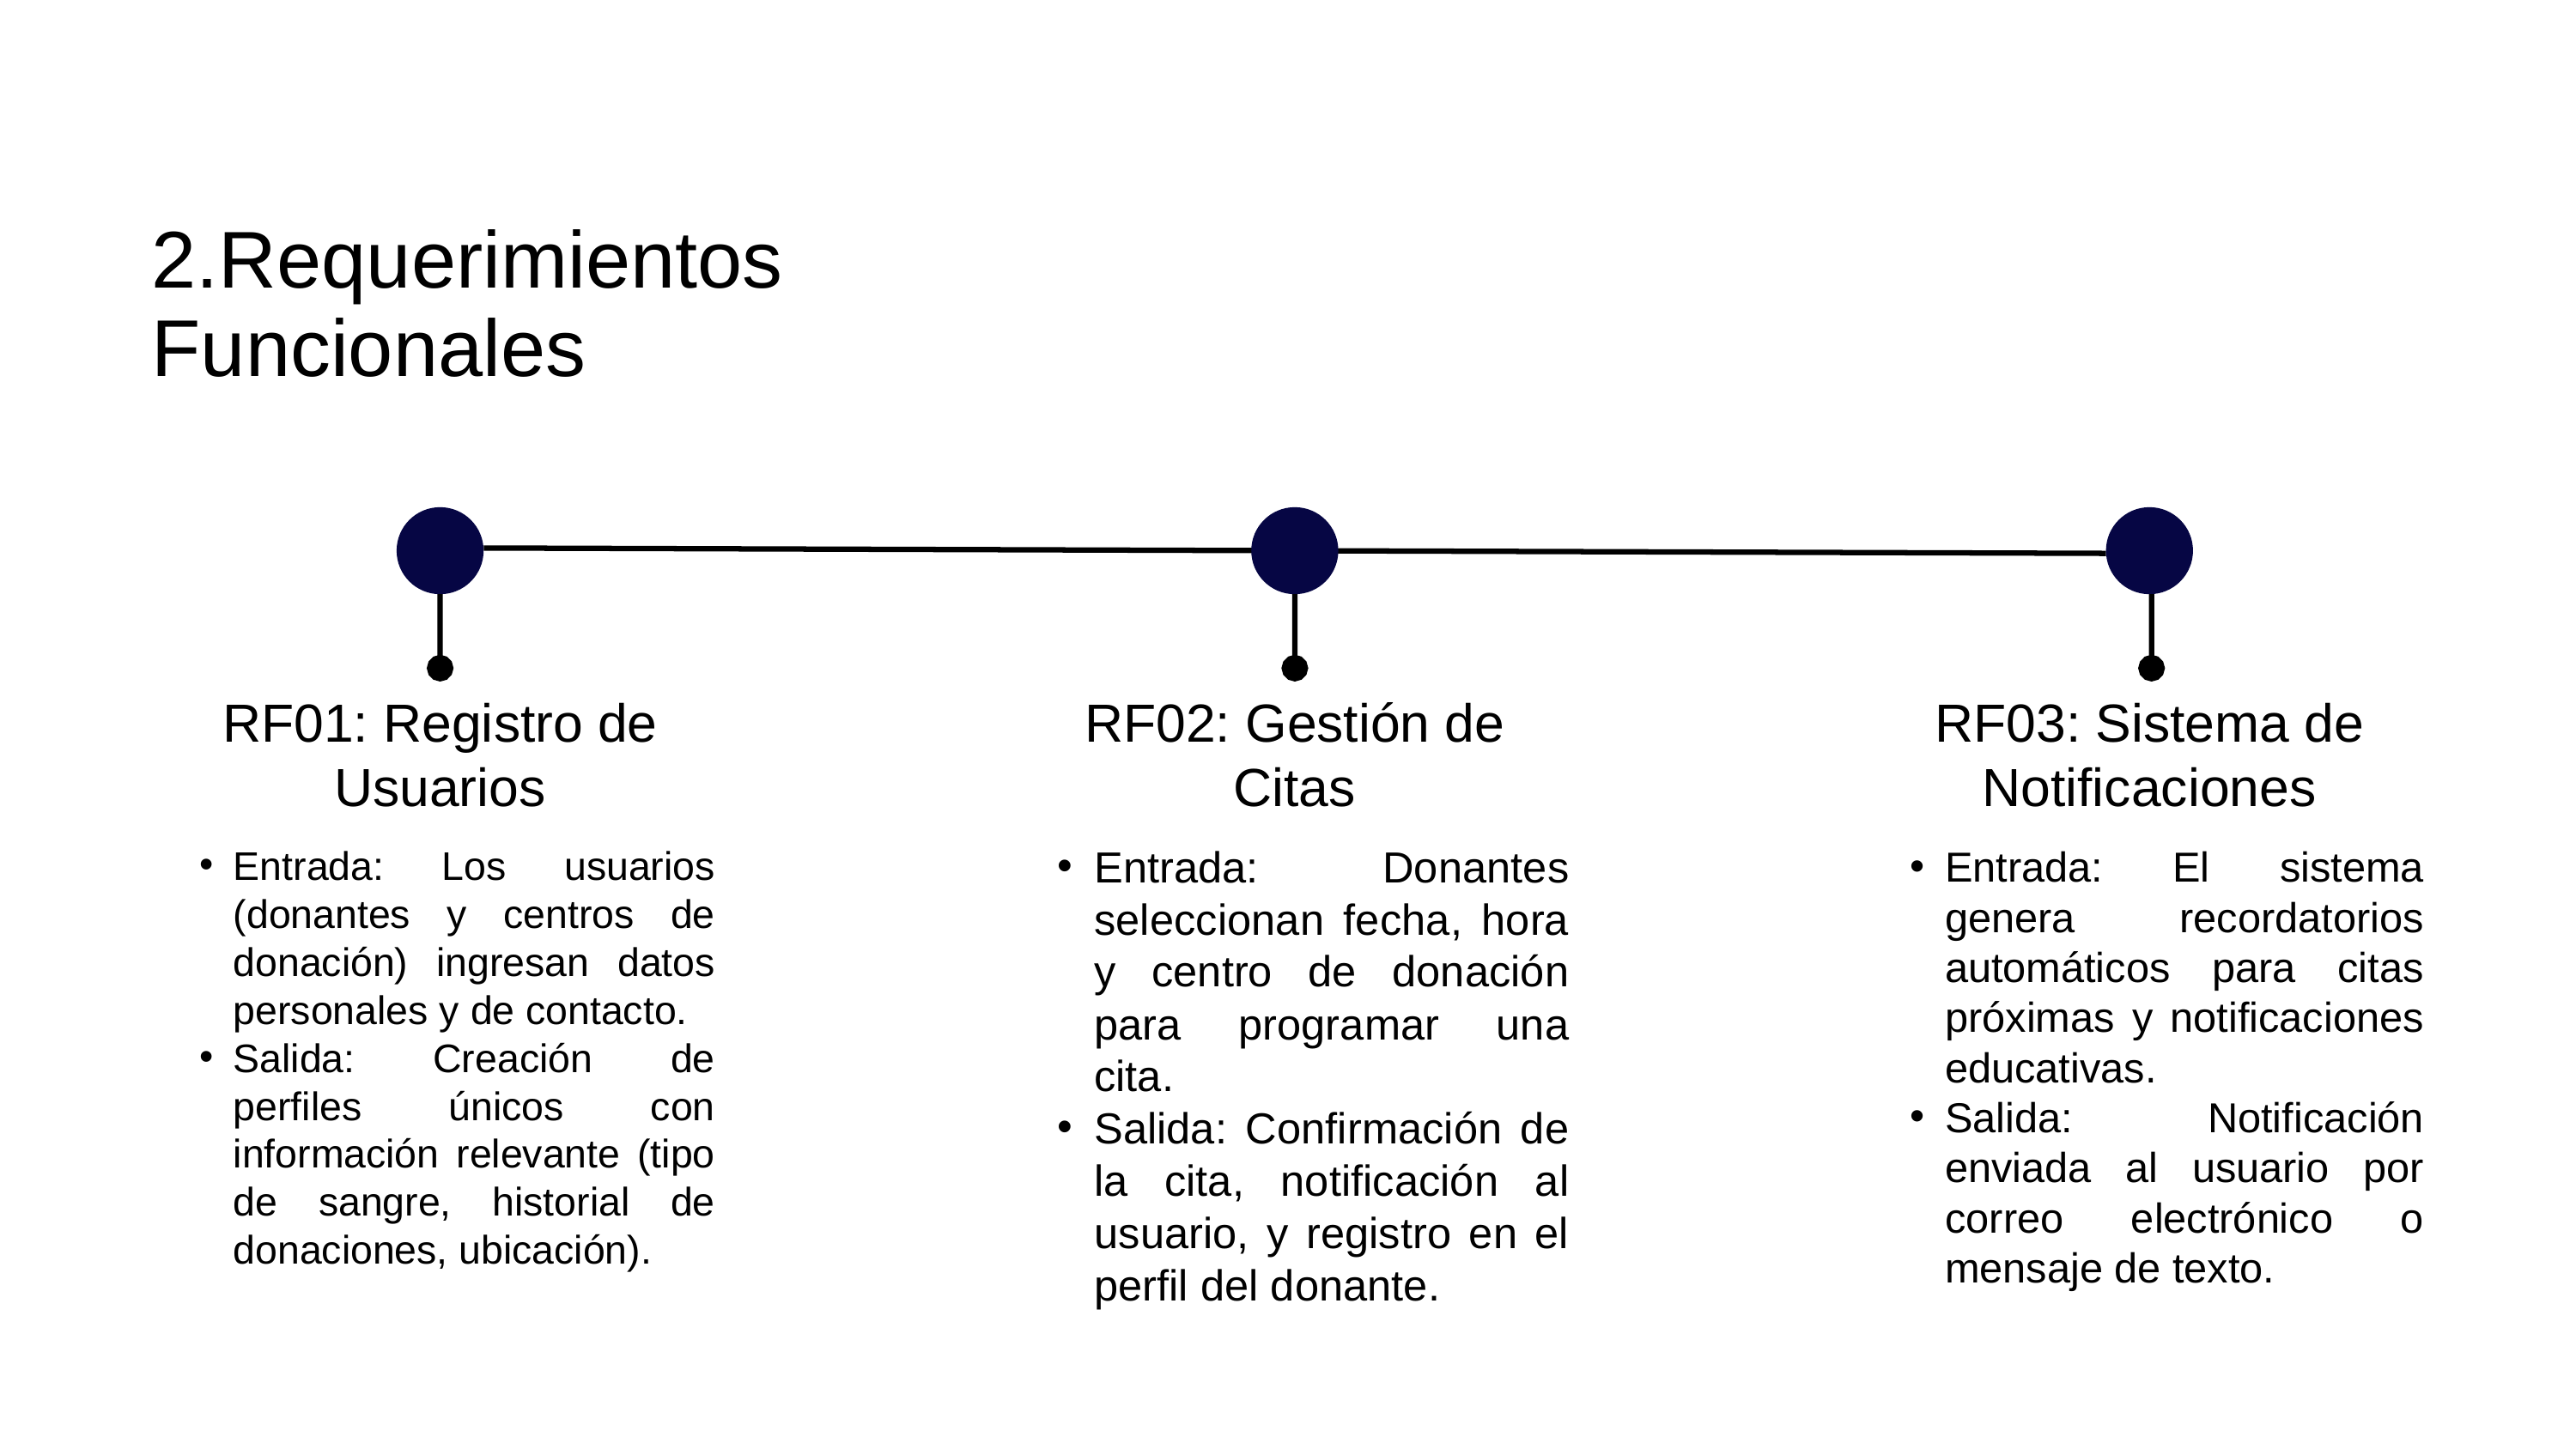

2.Requerimientos Funcionales

RF01: Registro de Usuarios
RF02: Gestión de Citas
RF03: Sistema de Notificaciones
Entrada: Donantes seleccionan fecha, hora y centro de donación para programar una cita.
Salida: Confirmación de la cita, notificación al usuario, y registro en el perfil del donante.

Entrada: Los usuarios (donantes y centros de donación) ingresan datos personales y de contacto.
Salida: Creación de perfiles únicos con información relevante (tipo de sangre, historial de donaciones, ubicación).

Entrada: El sistema genera recordatorios automáticos para citas próximas y notificaciones educativas.
Salida: Notificación enviada al usuario por correo electrónico o mensaje de texto.